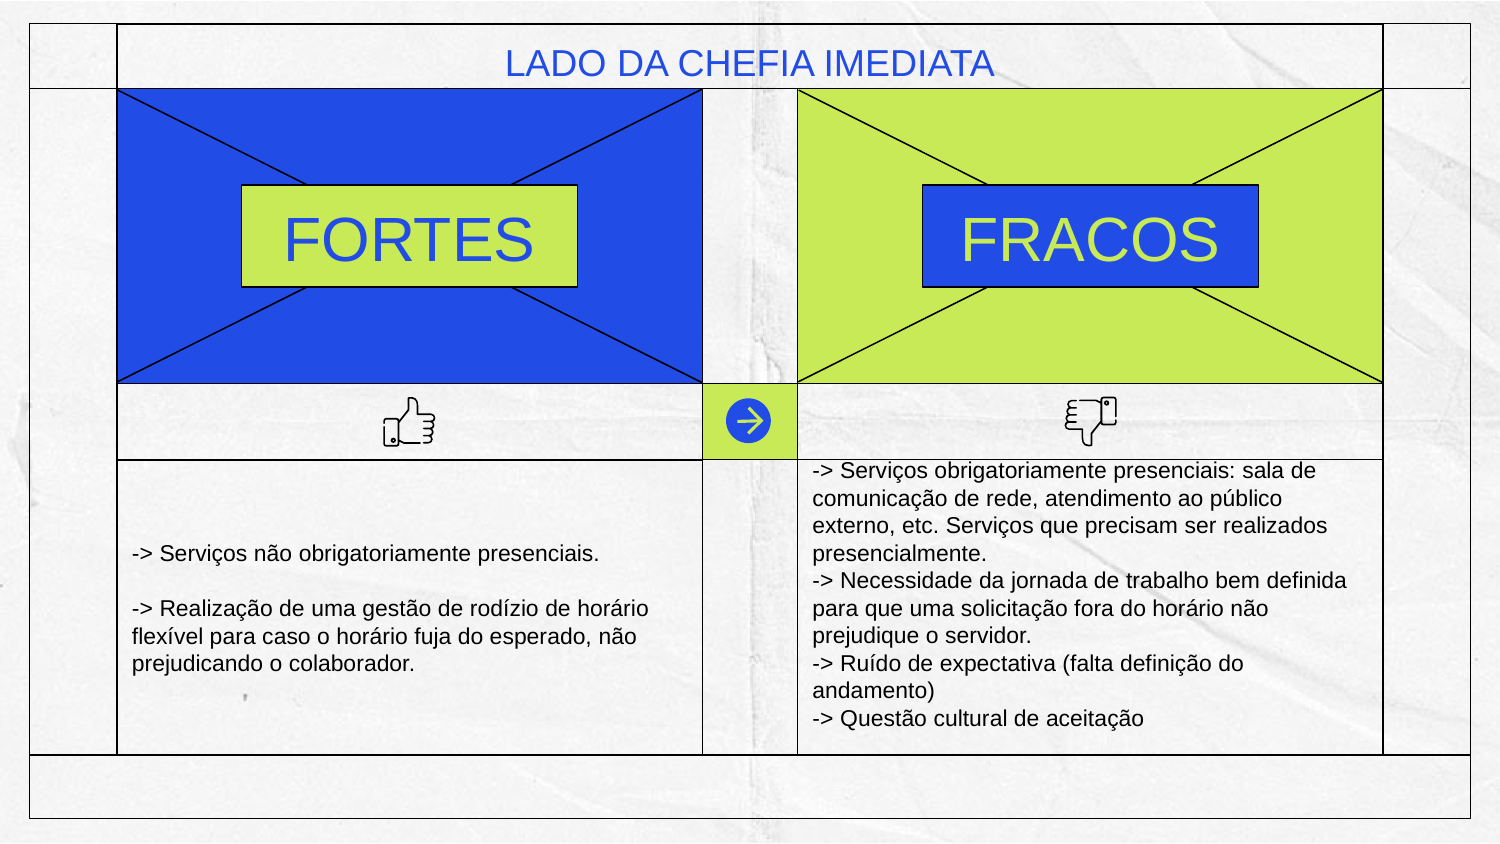

LADO DA CHEFIA IMEDIATA

FORTES
FRACOS

-> Serviços obrigatoriamente presenciais: sala de comunicação de rede, atendimento ao público externo, etc. Serviços que precisam ser realizados presencialmente.
-> Necessidade da jornada de trabalho bem definida para que uma solicitação fora do horário não prejudique o servidor.
-> Ruído de expectativa (falta definição do andamento)
-> Questão cultural de aceitação

-> Serviços não obrigatoriamente presenciais.

-> Realização de uma gestão de rodízio de horário flexível para caso o horário fuja do esperado, não prejudicando o colaborador.